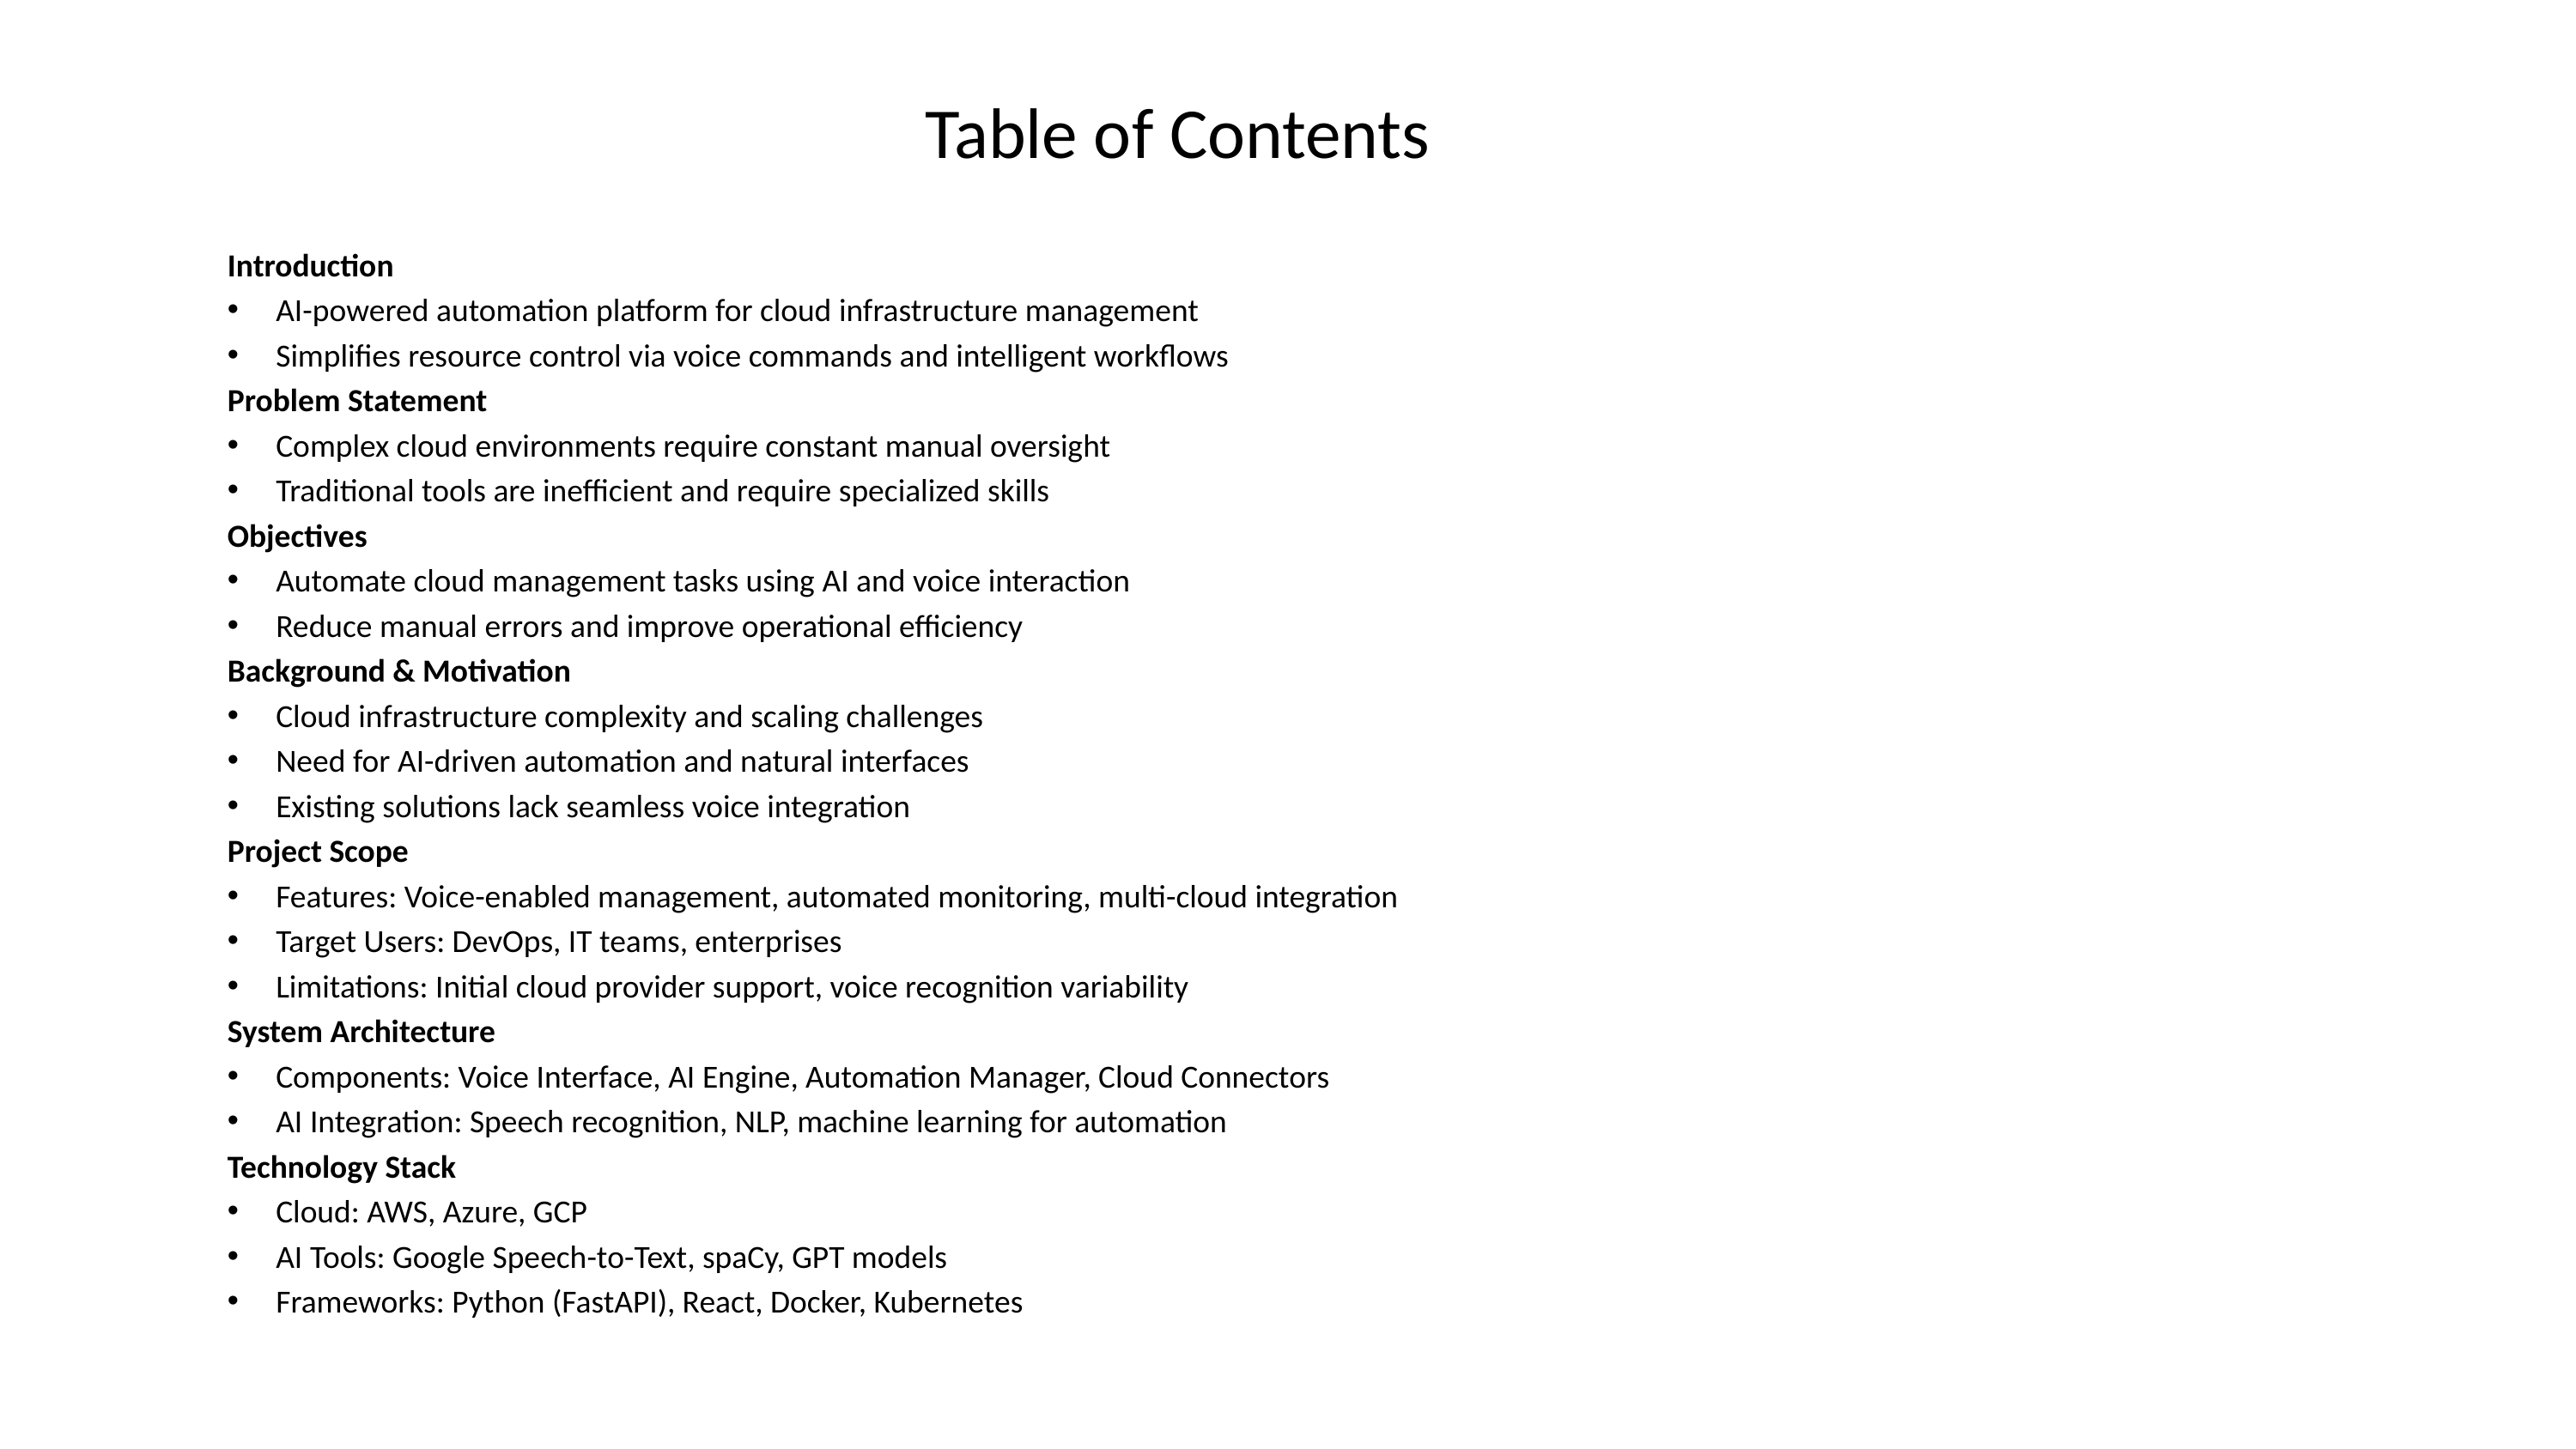

Table of Contents
Introduction
AI-powered automation platform for cloud infrastructure management
Simplifies resource control via voice commands and intelligent workflows
Problem Statement
Complex cloud environments require constant manual oversight
Traditional tools are inefficient and require specialized skills
Objectives
Automate cloud management tasks using AI and voice interaction
Reduce manual errors and improve operational efficiency
Background & Motivation
Cloud infrastructure complexity and scaling challenges
Need for AI-driven automation and natural interfaces
Existing solutions lack seamless voice integration
Project Scope
Features: Voice-enabled management, automated monitoring, multi-cloud integration
Target Users: DevOps, IT teams, enterprises
Limitations: Initial cloud provider support, voice recognition variability
System Architecture
Components: Voice Interface, AI Engine, Automation Manager, Cloud Connectors
AI Integration: Speech recognition, NLP, machine learning for automation
Technology Stack
Cloud: AWS, Azure, GCP
AI Tools: Google Speech-to-Text, spaCy, GPT models
Frameworks: Python (FastAPI), React, Docker, Kubernetes